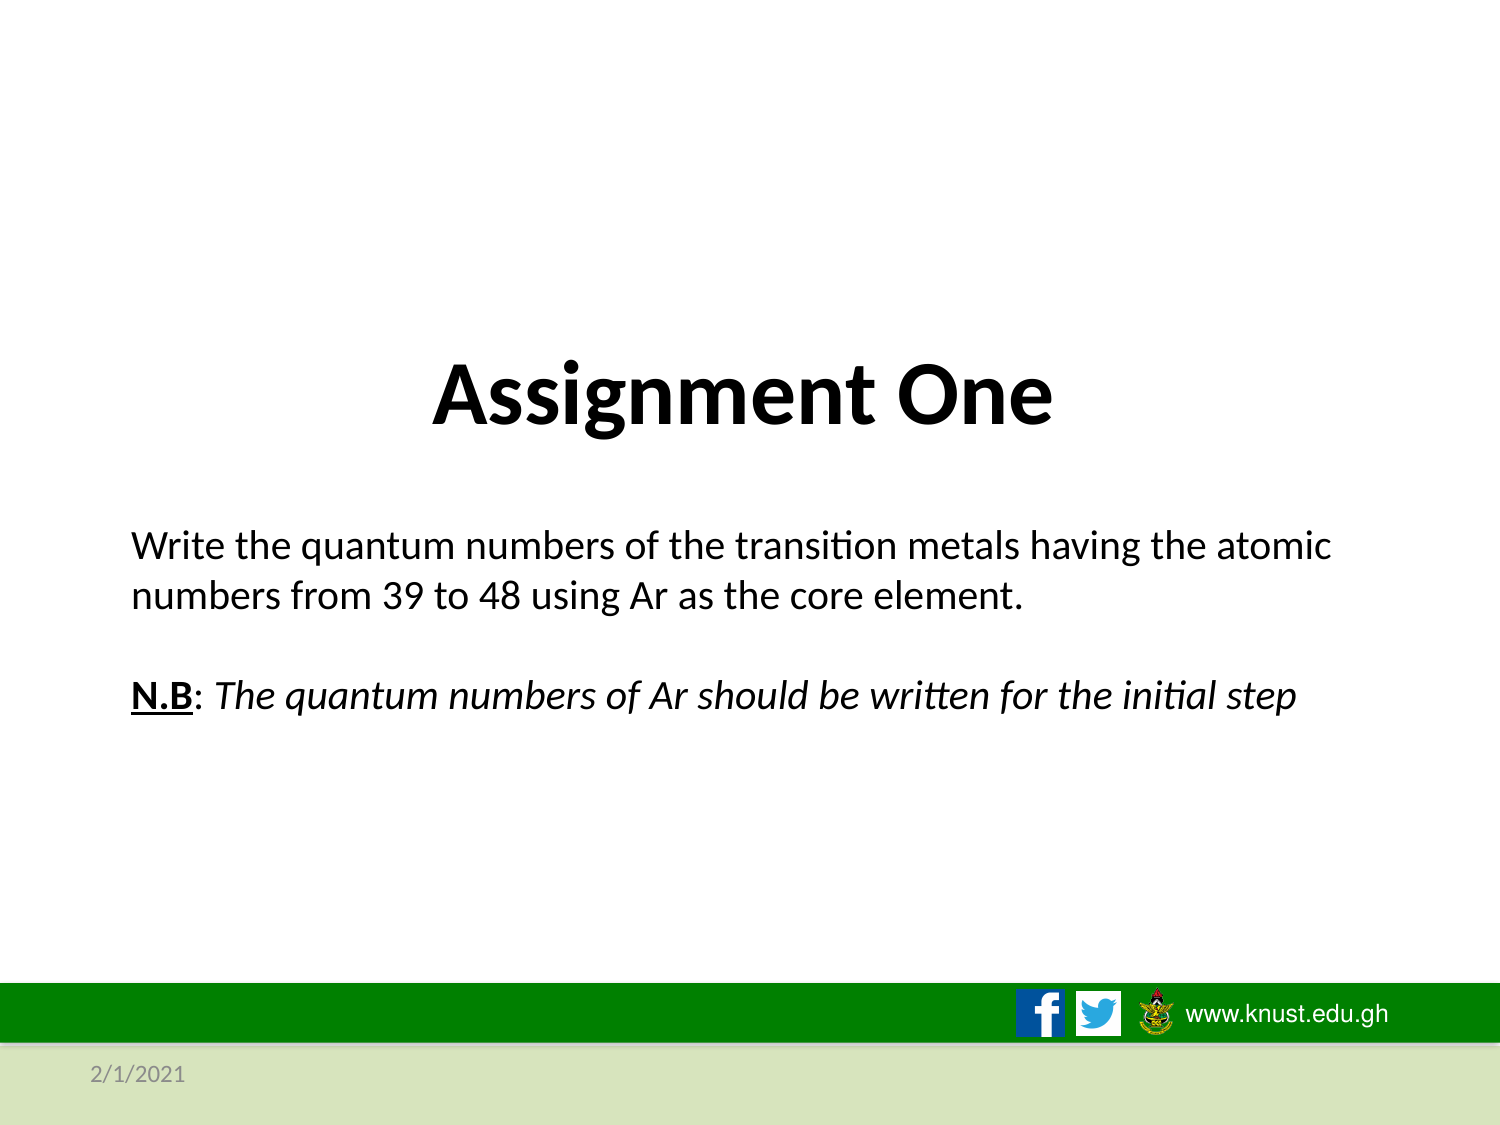

# Assignment One
Write the quantum numbers of the transition metals having the atomic
numbers from 39 to 48 using Ar as the core element.

N.B: The quantum numbers of Ar should be written for the initial step
2/1/2021
24